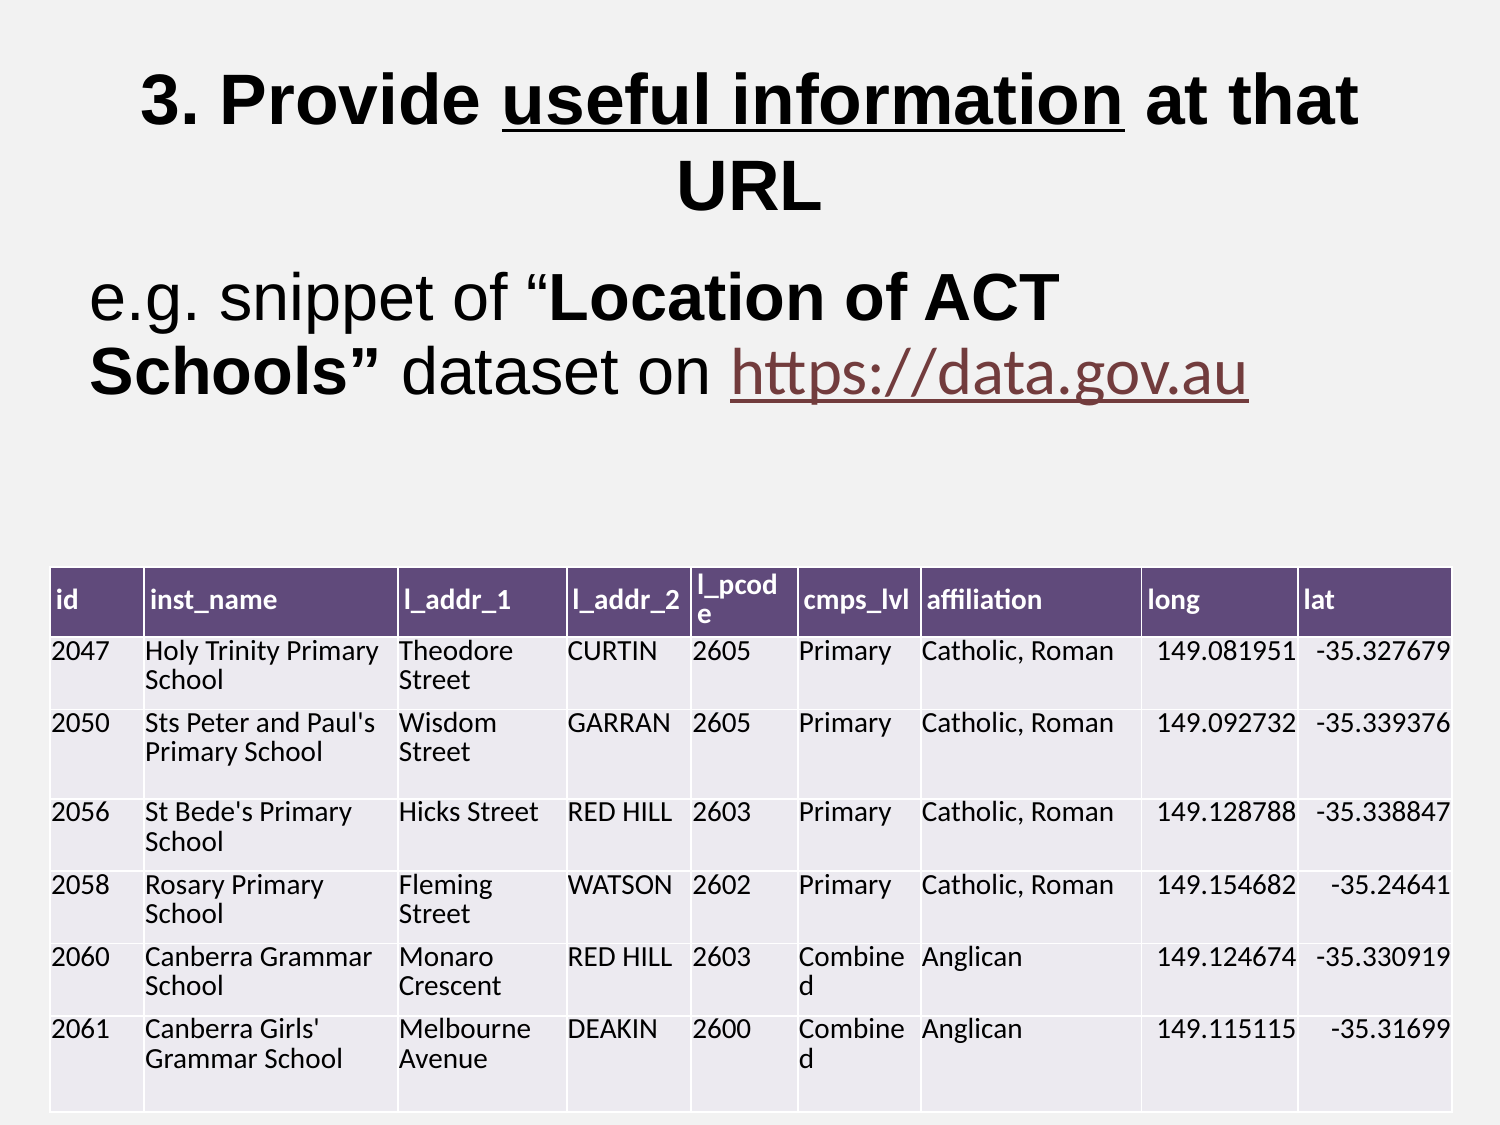

# 3. Provide useful information at that URL
e.g. snippet of “Location of ACT Schools” dataset on https://data.gov.au
| id | inst\_name | l\_addr\_1 | l\_addr\_2 | l\_pcode | cmps\_lvl | affiliation | long | lat |
| --- | --- | --- | --- | --- | --- | --- | --- | --- |
| 2047 | Holy Trinity Primary School | Theodore Street | CURTIN | 2605 | Primary | Catholic, Roman | 149.081951 | -35.327679 |
| 2050 | Sts Peter and Paul's Primary School | Wisdom Street | GARRAN | 2605 | Primary | Catholic, Roman | 149.092732 | -35.339376 |
| 2056 | St Bede's Primary School | Hicks Street | RED HILL | 2603 | Primary | Catholic, Roman | 149.128788 | -35.338847 |
| 2058 | Rosary Primary School | Fleming Street | WATSON | 2602 | Primary | Catholic, Roman | 149.154682 | -35.24641 |
| 2060 | Canberra Grammar School | Monaro Crescent | RED HILL | 2603 | Combined | Anglican | 149.124674 | -35.330919 |
| 2061 | Canberra Girls' Grammar School | Melbourne Avenue | DEAKIN | 2600 | Combined | Anglican | 149.115115 | -35.31699 |